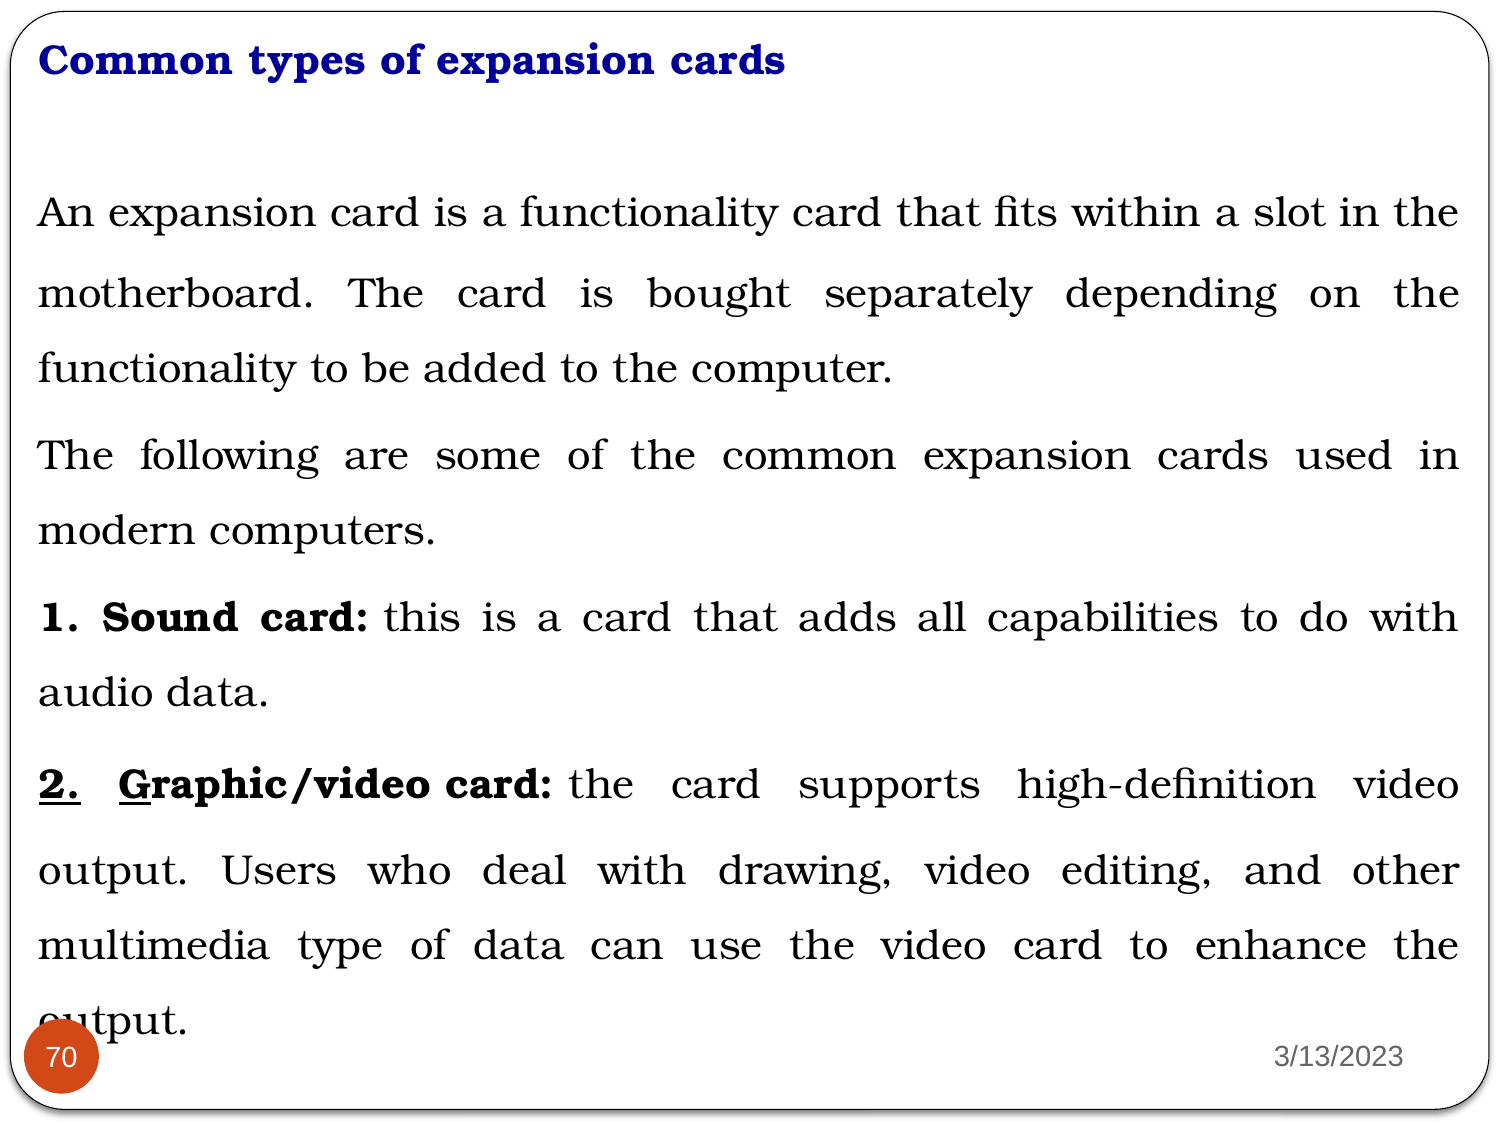

Common types of expansion cards

An expansion card is a functionality card that fits within a slot in the motherboard. The card is bought separately depending on the functionality to be added to the computer.
The following are some of the common expansion cards used in modern computers.
1. Sound card: this is a card that adds all capabilities to do with audio data.
2. Graphic/video card: the card supports high-definition video output. Users who deal with drawing, video editing, and other multimedia type of data can use the video card to enhance the output.
3/13/2023
70